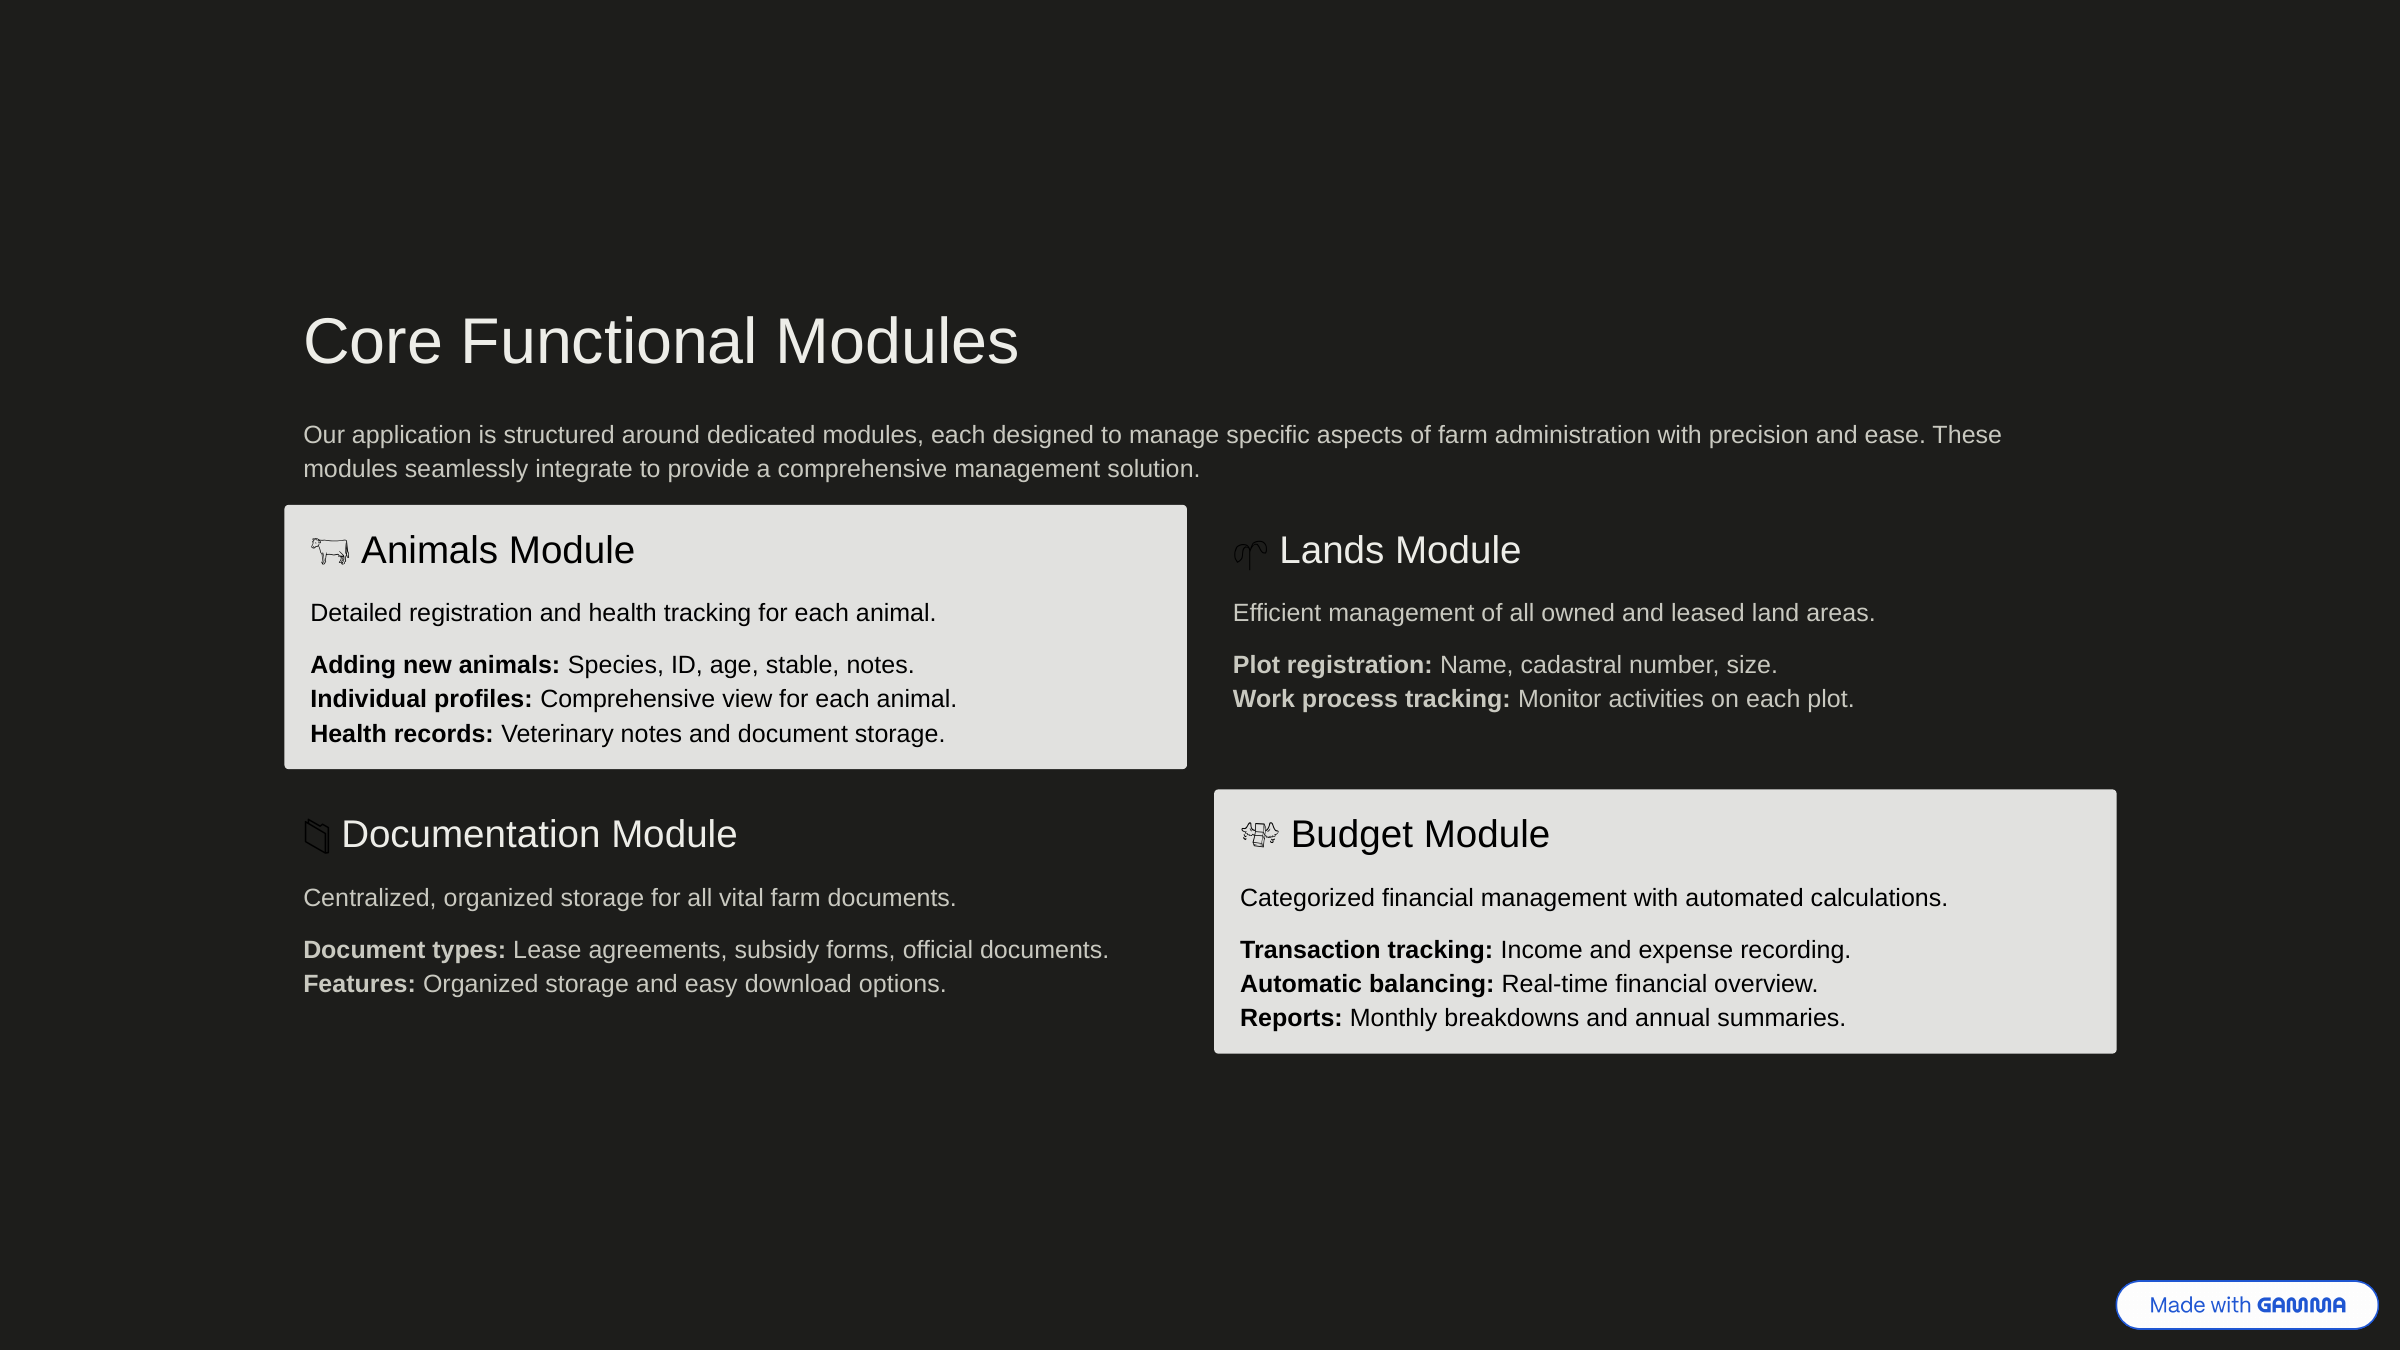

Core Functional Modules
Our application is structured around dedicated modules, each designed to manage specific aspects of farm administration with precision and ease. These modules seamlessly integrate to provide a comprehensive management solution.

🐄 Animals Module
🌱 Lands Module
Detailed registration and health tracking for each animal.
Efficient management of all owned and leased land areas.
Adding new animals: Species, ID, age, stable, notes.
Individual profiles: Comprehensive view for each animal.
Health records: Veterinary notes and document storage.
Plot registration: Name, cadastral number, size.
Work process tracking: Monitor activities on each plot.

📁 Documentation Module
💸 Budget Module
Centralized, organized storage for all vital farm documents.
Categorized financial management with automated calculations.
Document types: Lease agreements, subsidy forms, official documents.
Features: Organized storage and easy download options.
Transaction tracking: Income and expense recording.
Automatic balancing: Real-time financial overview.
Reports: Monthly breakdowns and annual summaries.